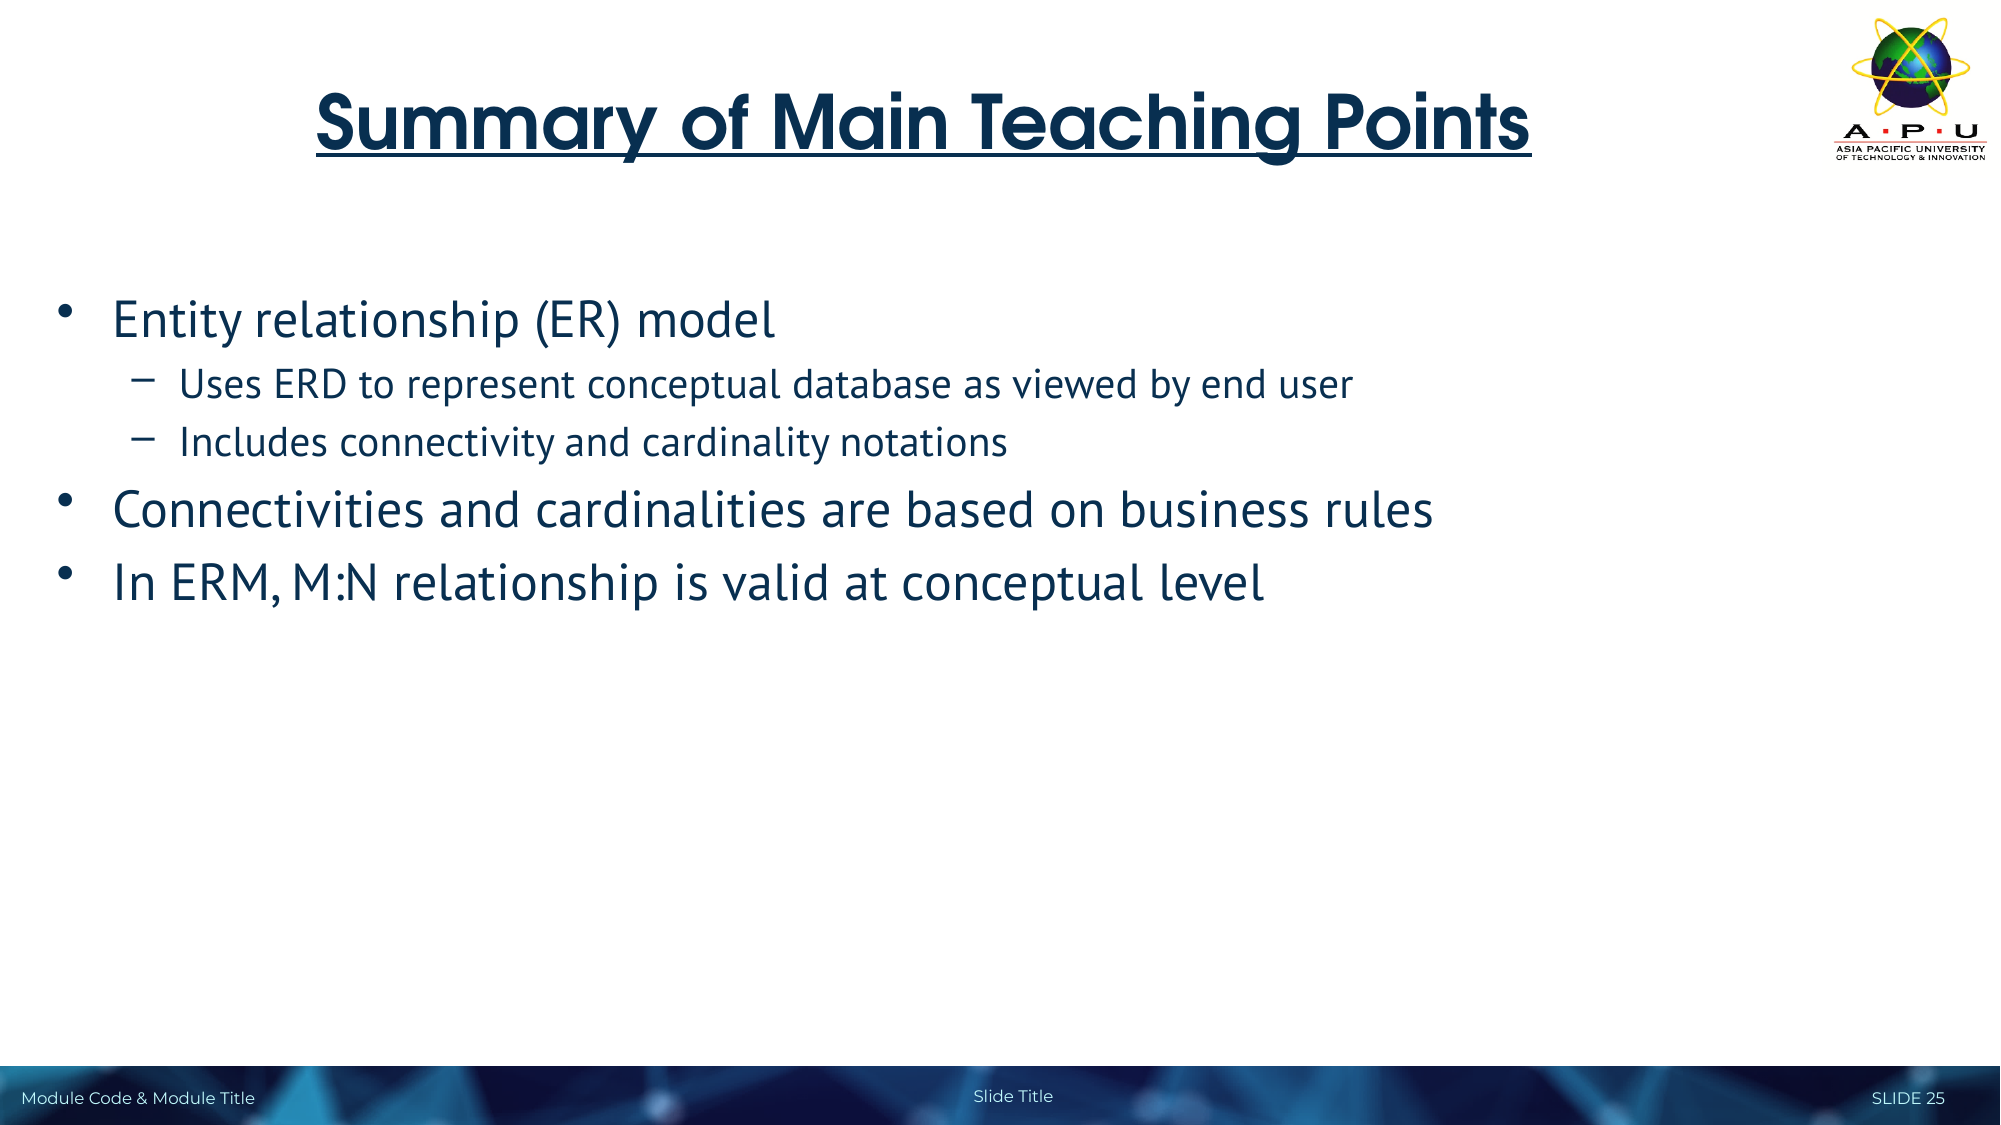

Summary of Main Teaching Points
Entity relationship (ER) model
Uses ERD to represent conceptual database as viewed by end user
Includes connectivity and cardinality notations
Connectivities and cardinalities are based on business rules
In ERM, M:N relationship is valid at conceptual level